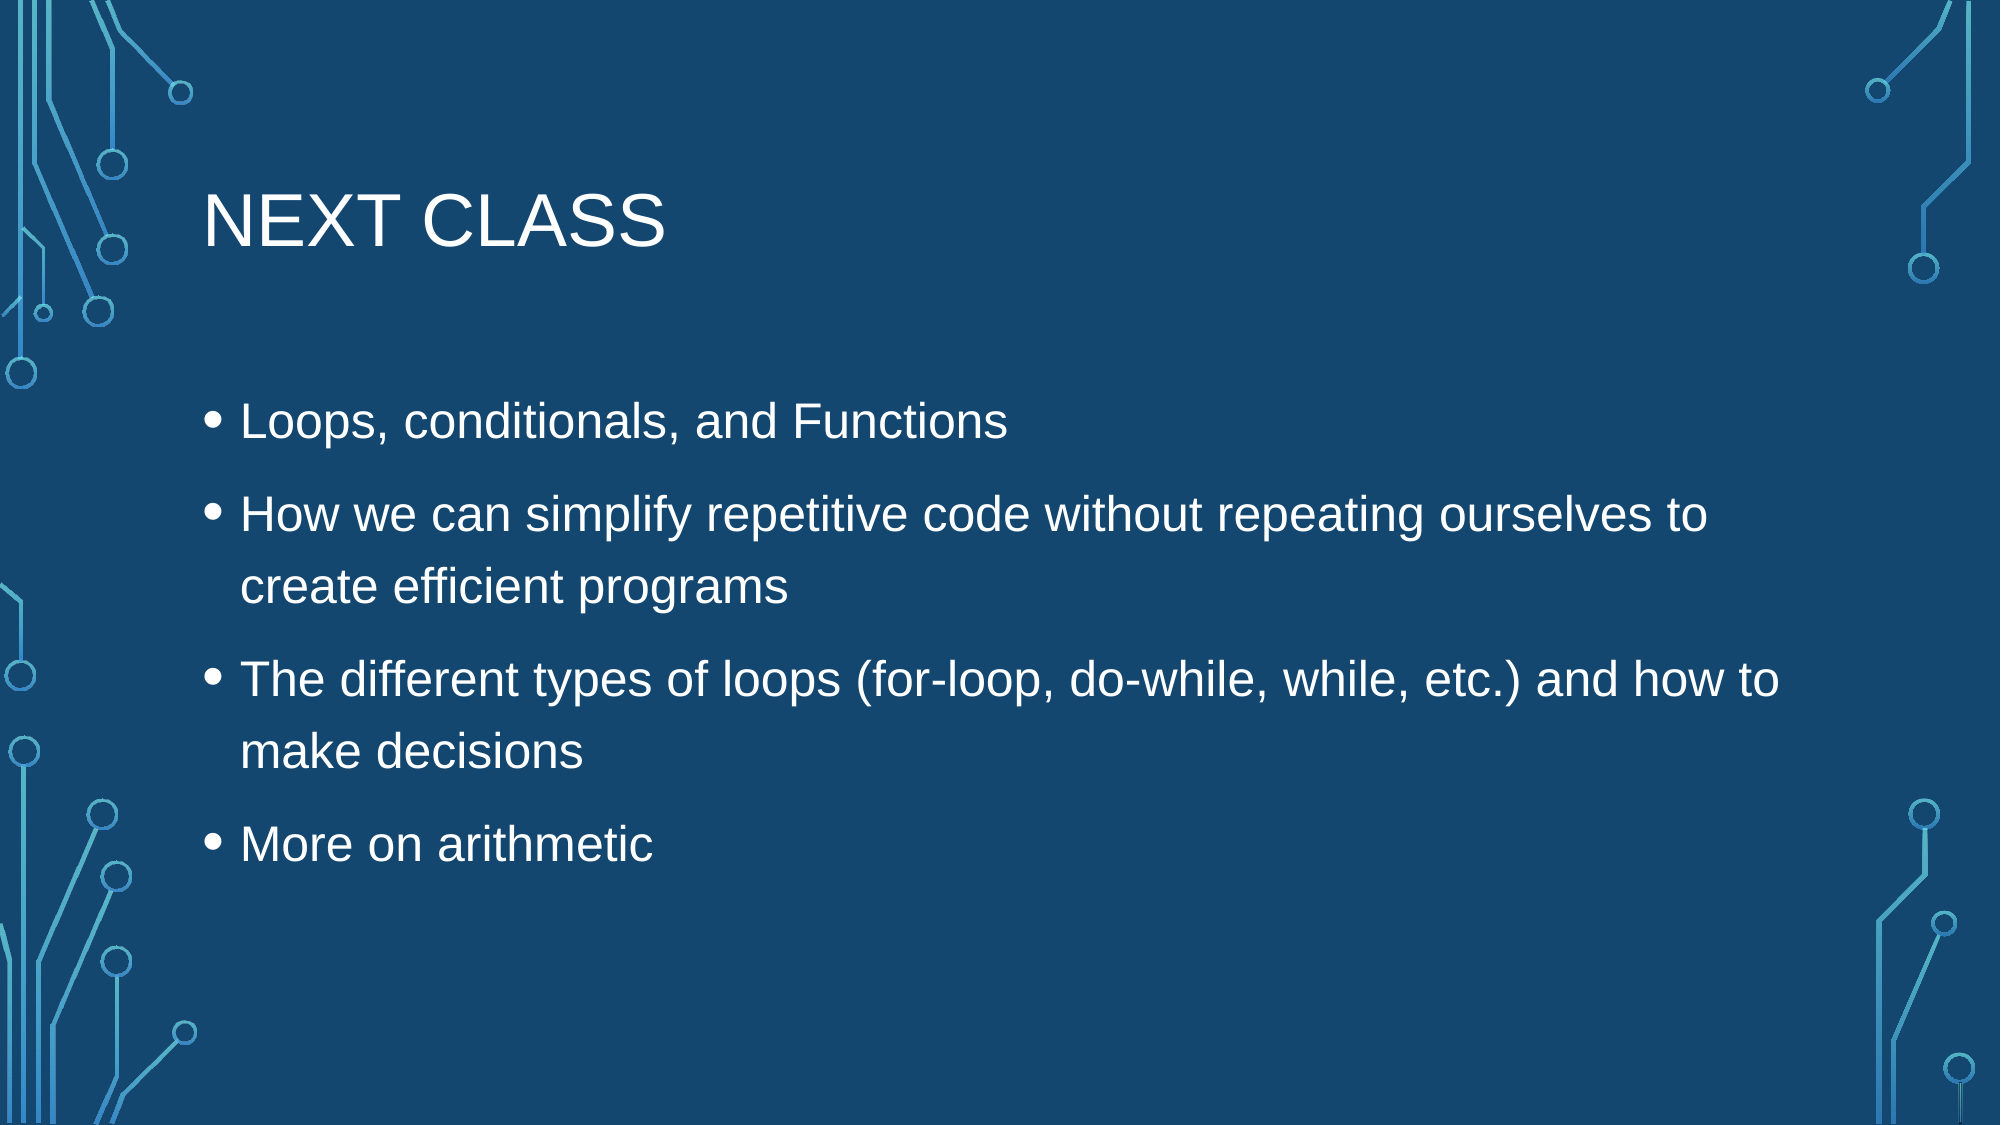

# NEXT CLASS
Loops, conditionals, and Functions
How we can simplify repetitive code without repeating ourselves to create efficient programs
The different types of loops (for-loop, do-while, while, etc.) and how to make decisions
More on arithmetic